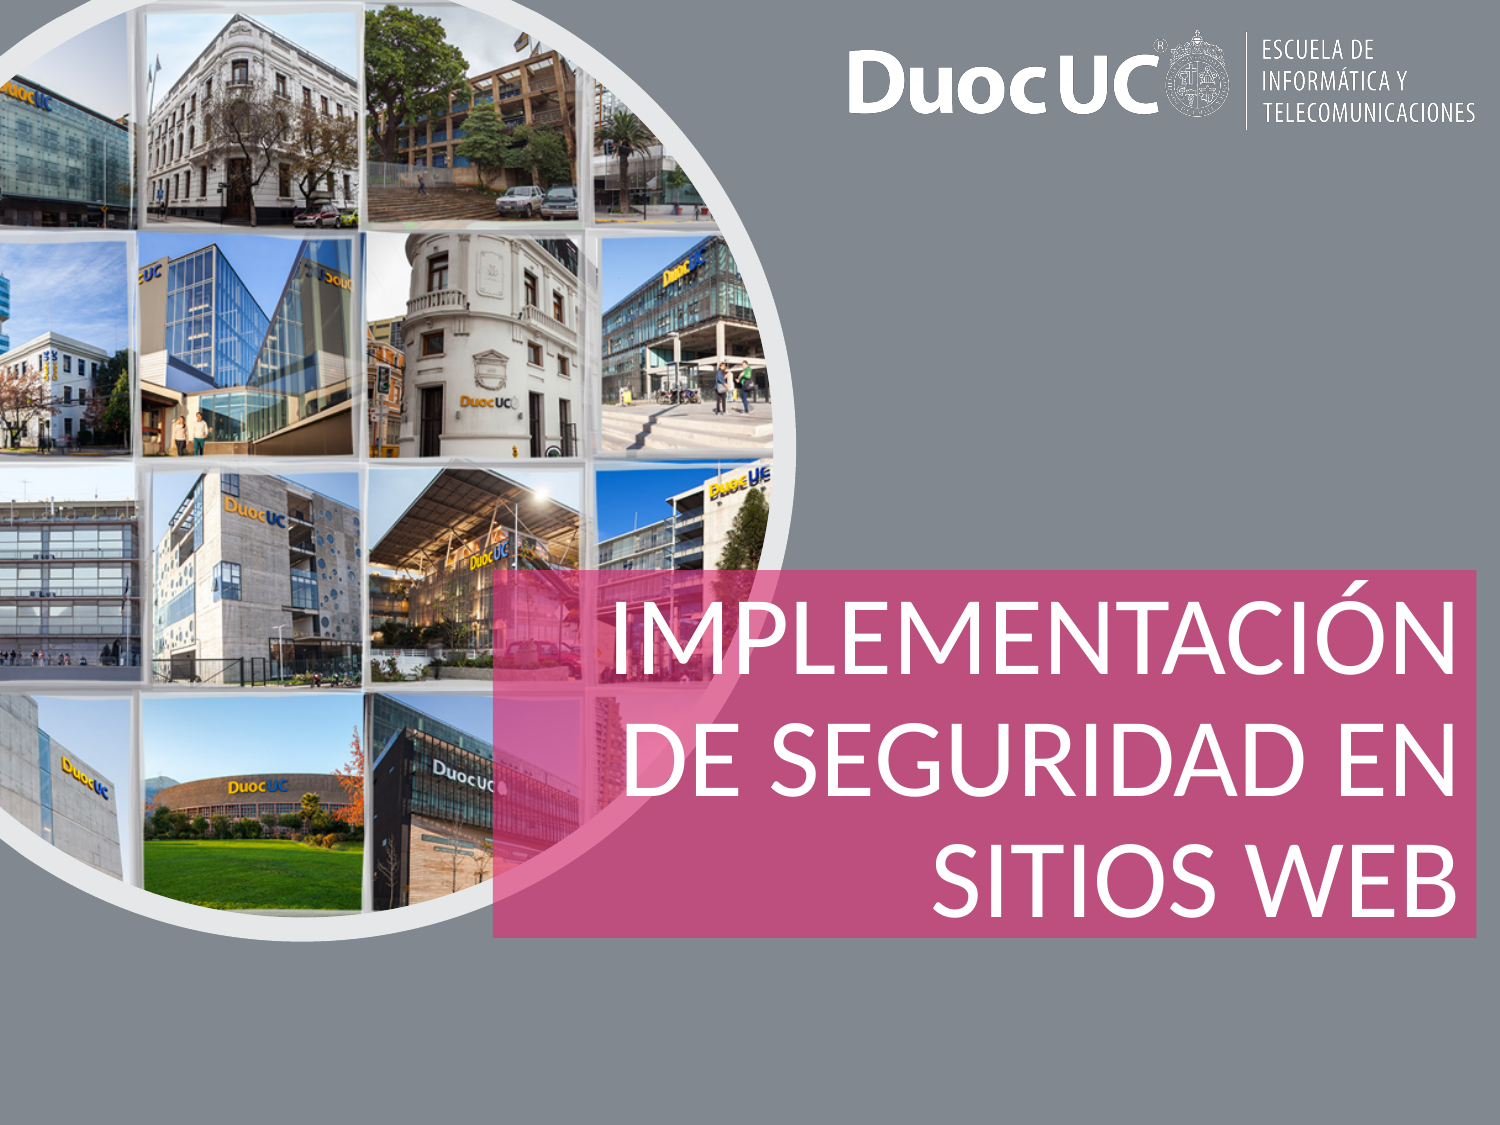

# IMPLEMENTACIÓN DE SEGURIDAD EN SITIOS WEB